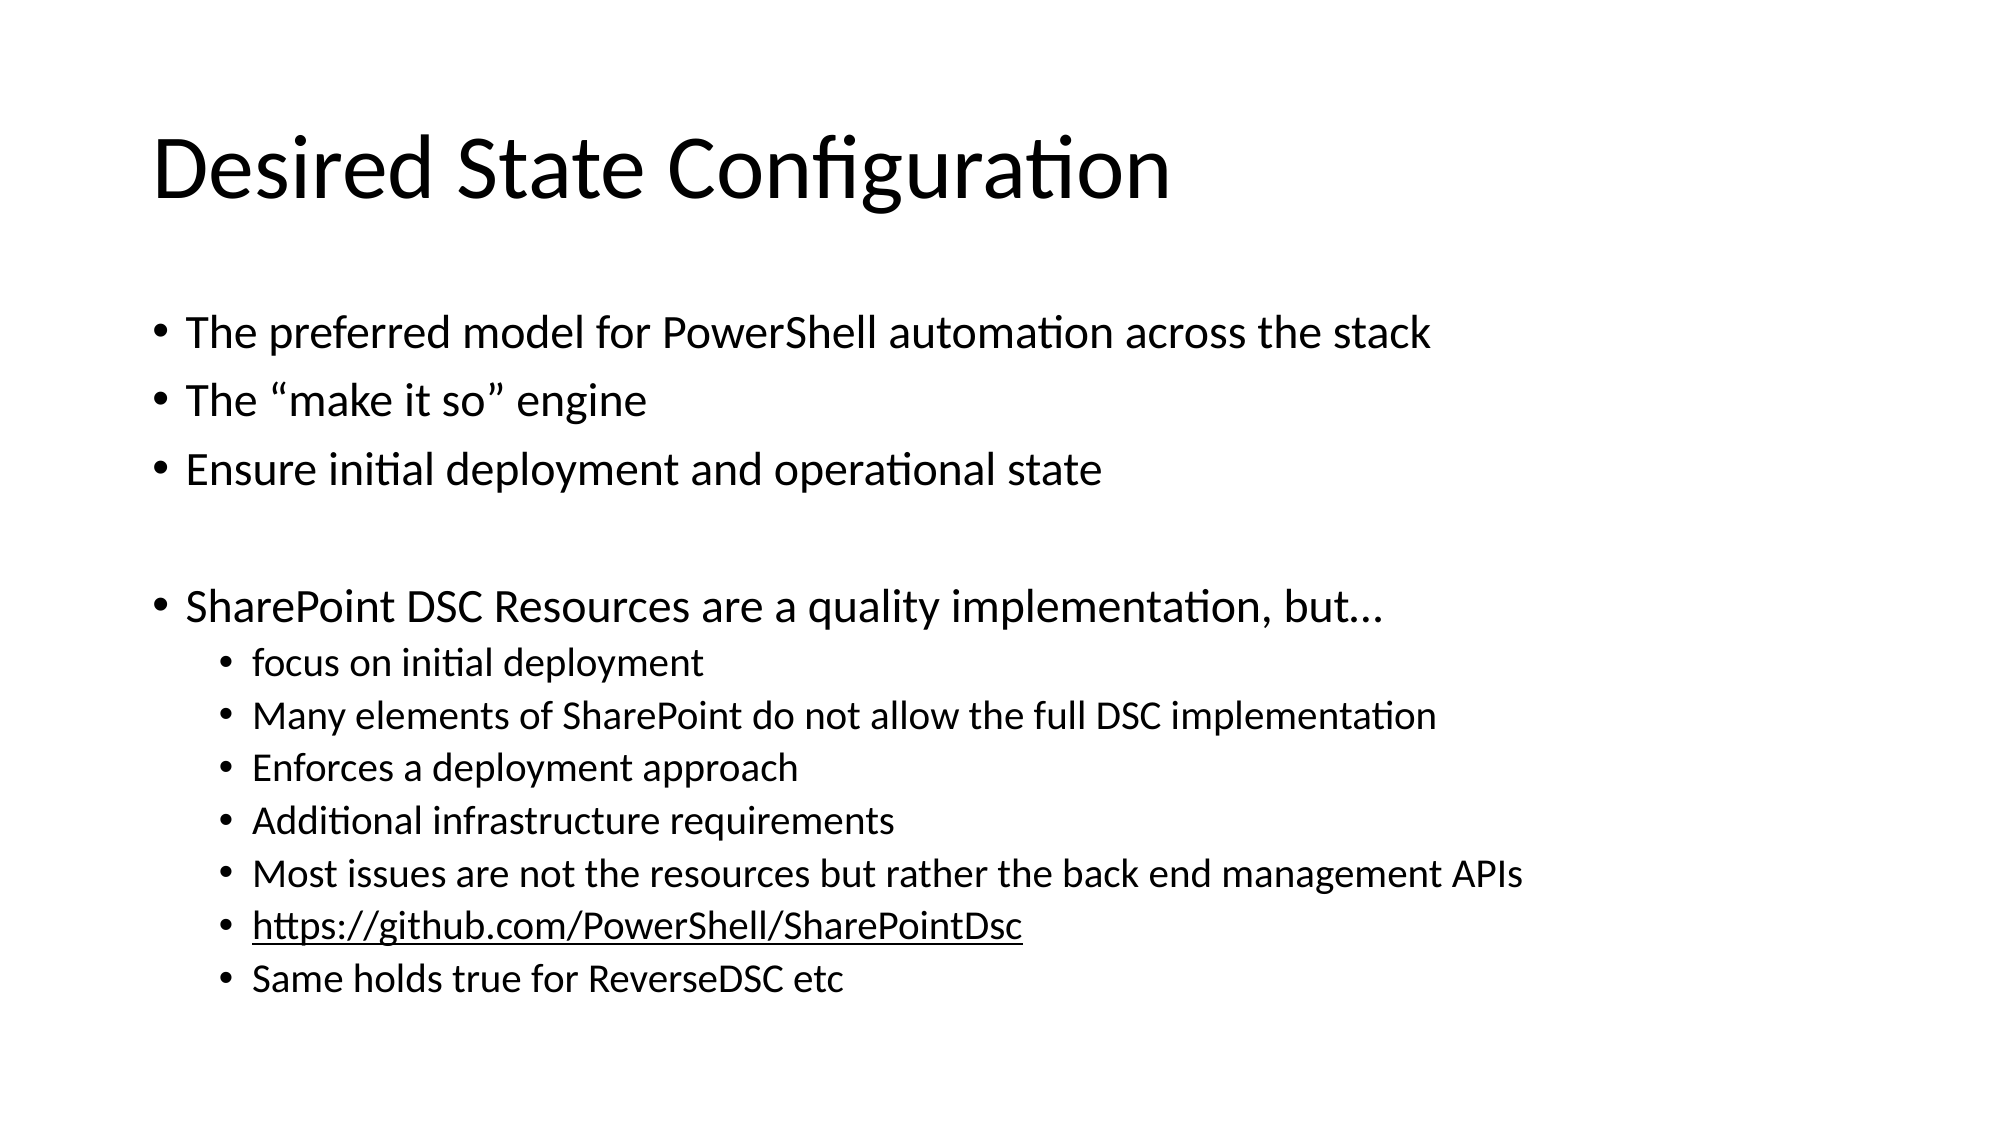

# Desired State Configuration
The preferred model for PowerShell automation across the stack
The “make it so” engine
Ensure initial deployment and operational state

SharePoint DSC Resources are a quality implementation, but…
focus on initial deployment
Many elements of SharePoint do not allow the full DSC implementation
Enforces a deployment approach
Additional infrastructure requirements
Most issues are not the resources but rather the back end management APIs
https://github.com/PowerShell/SharePointDsc
Same holds true for ReverseDSC etc